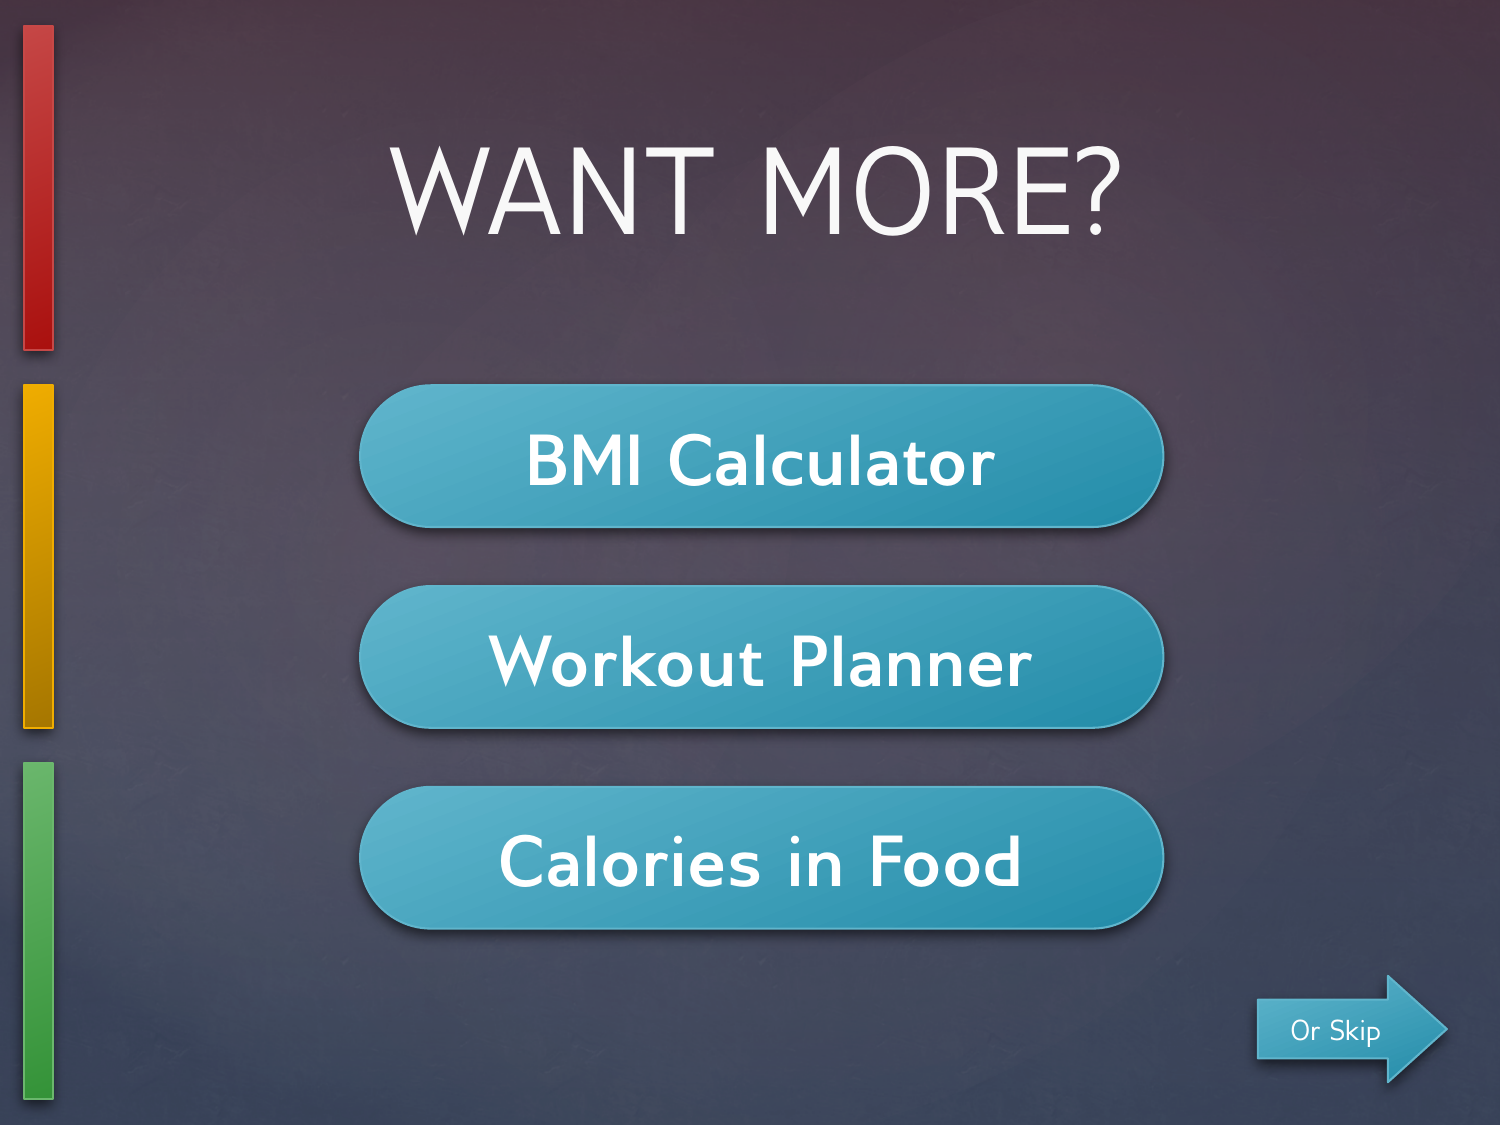

WANT MORE?

BMI Calculator
Workout Planner

Calories in Food
Or Skip